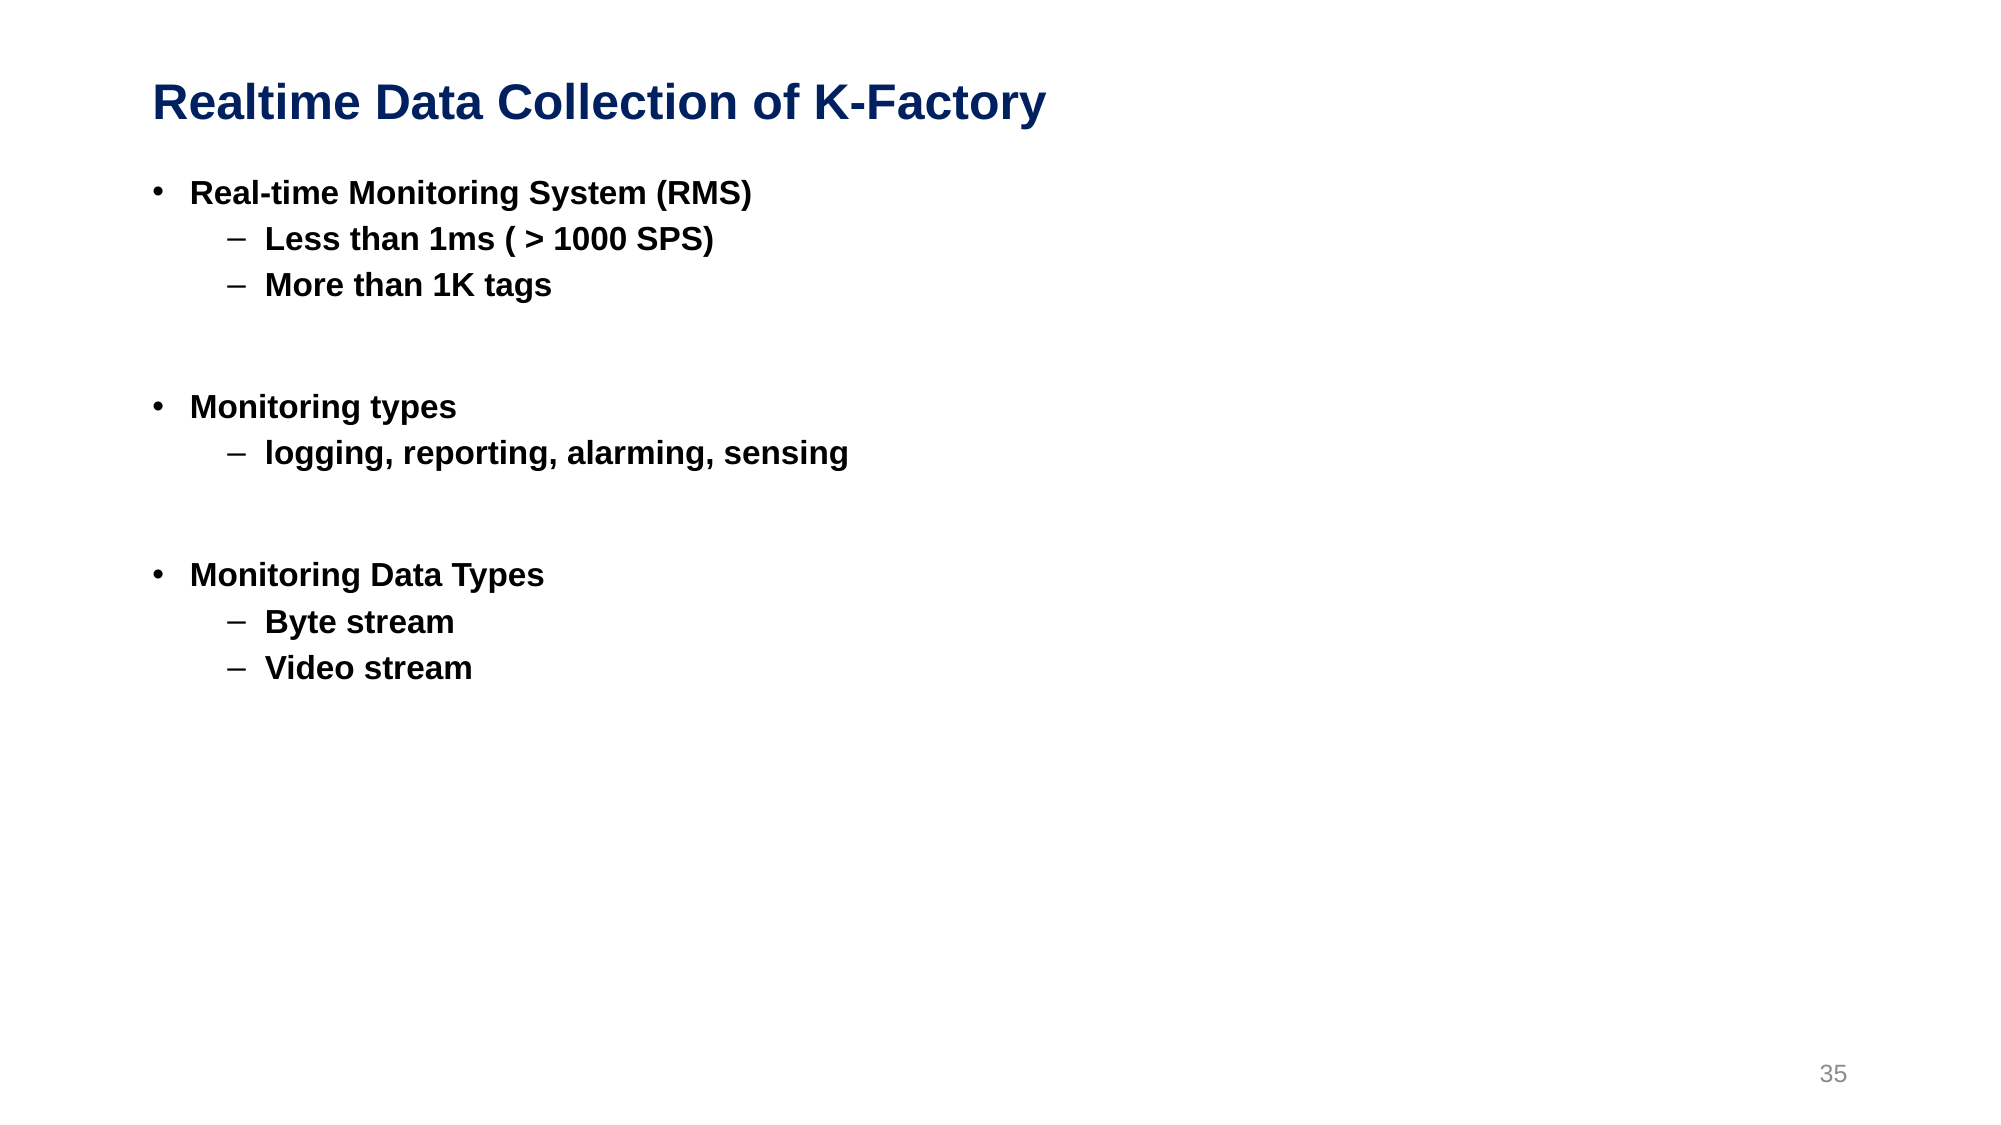

# Realtime Data Collection of K-Factory
Real-time Monitoring System (RMS)
Less than 1ms ( > 1000 SPS)
More than 1K tags

Monitoring types
logging, reporting, alarming, sensing

Monitoring Data Types
Byte stream
Video stream

35